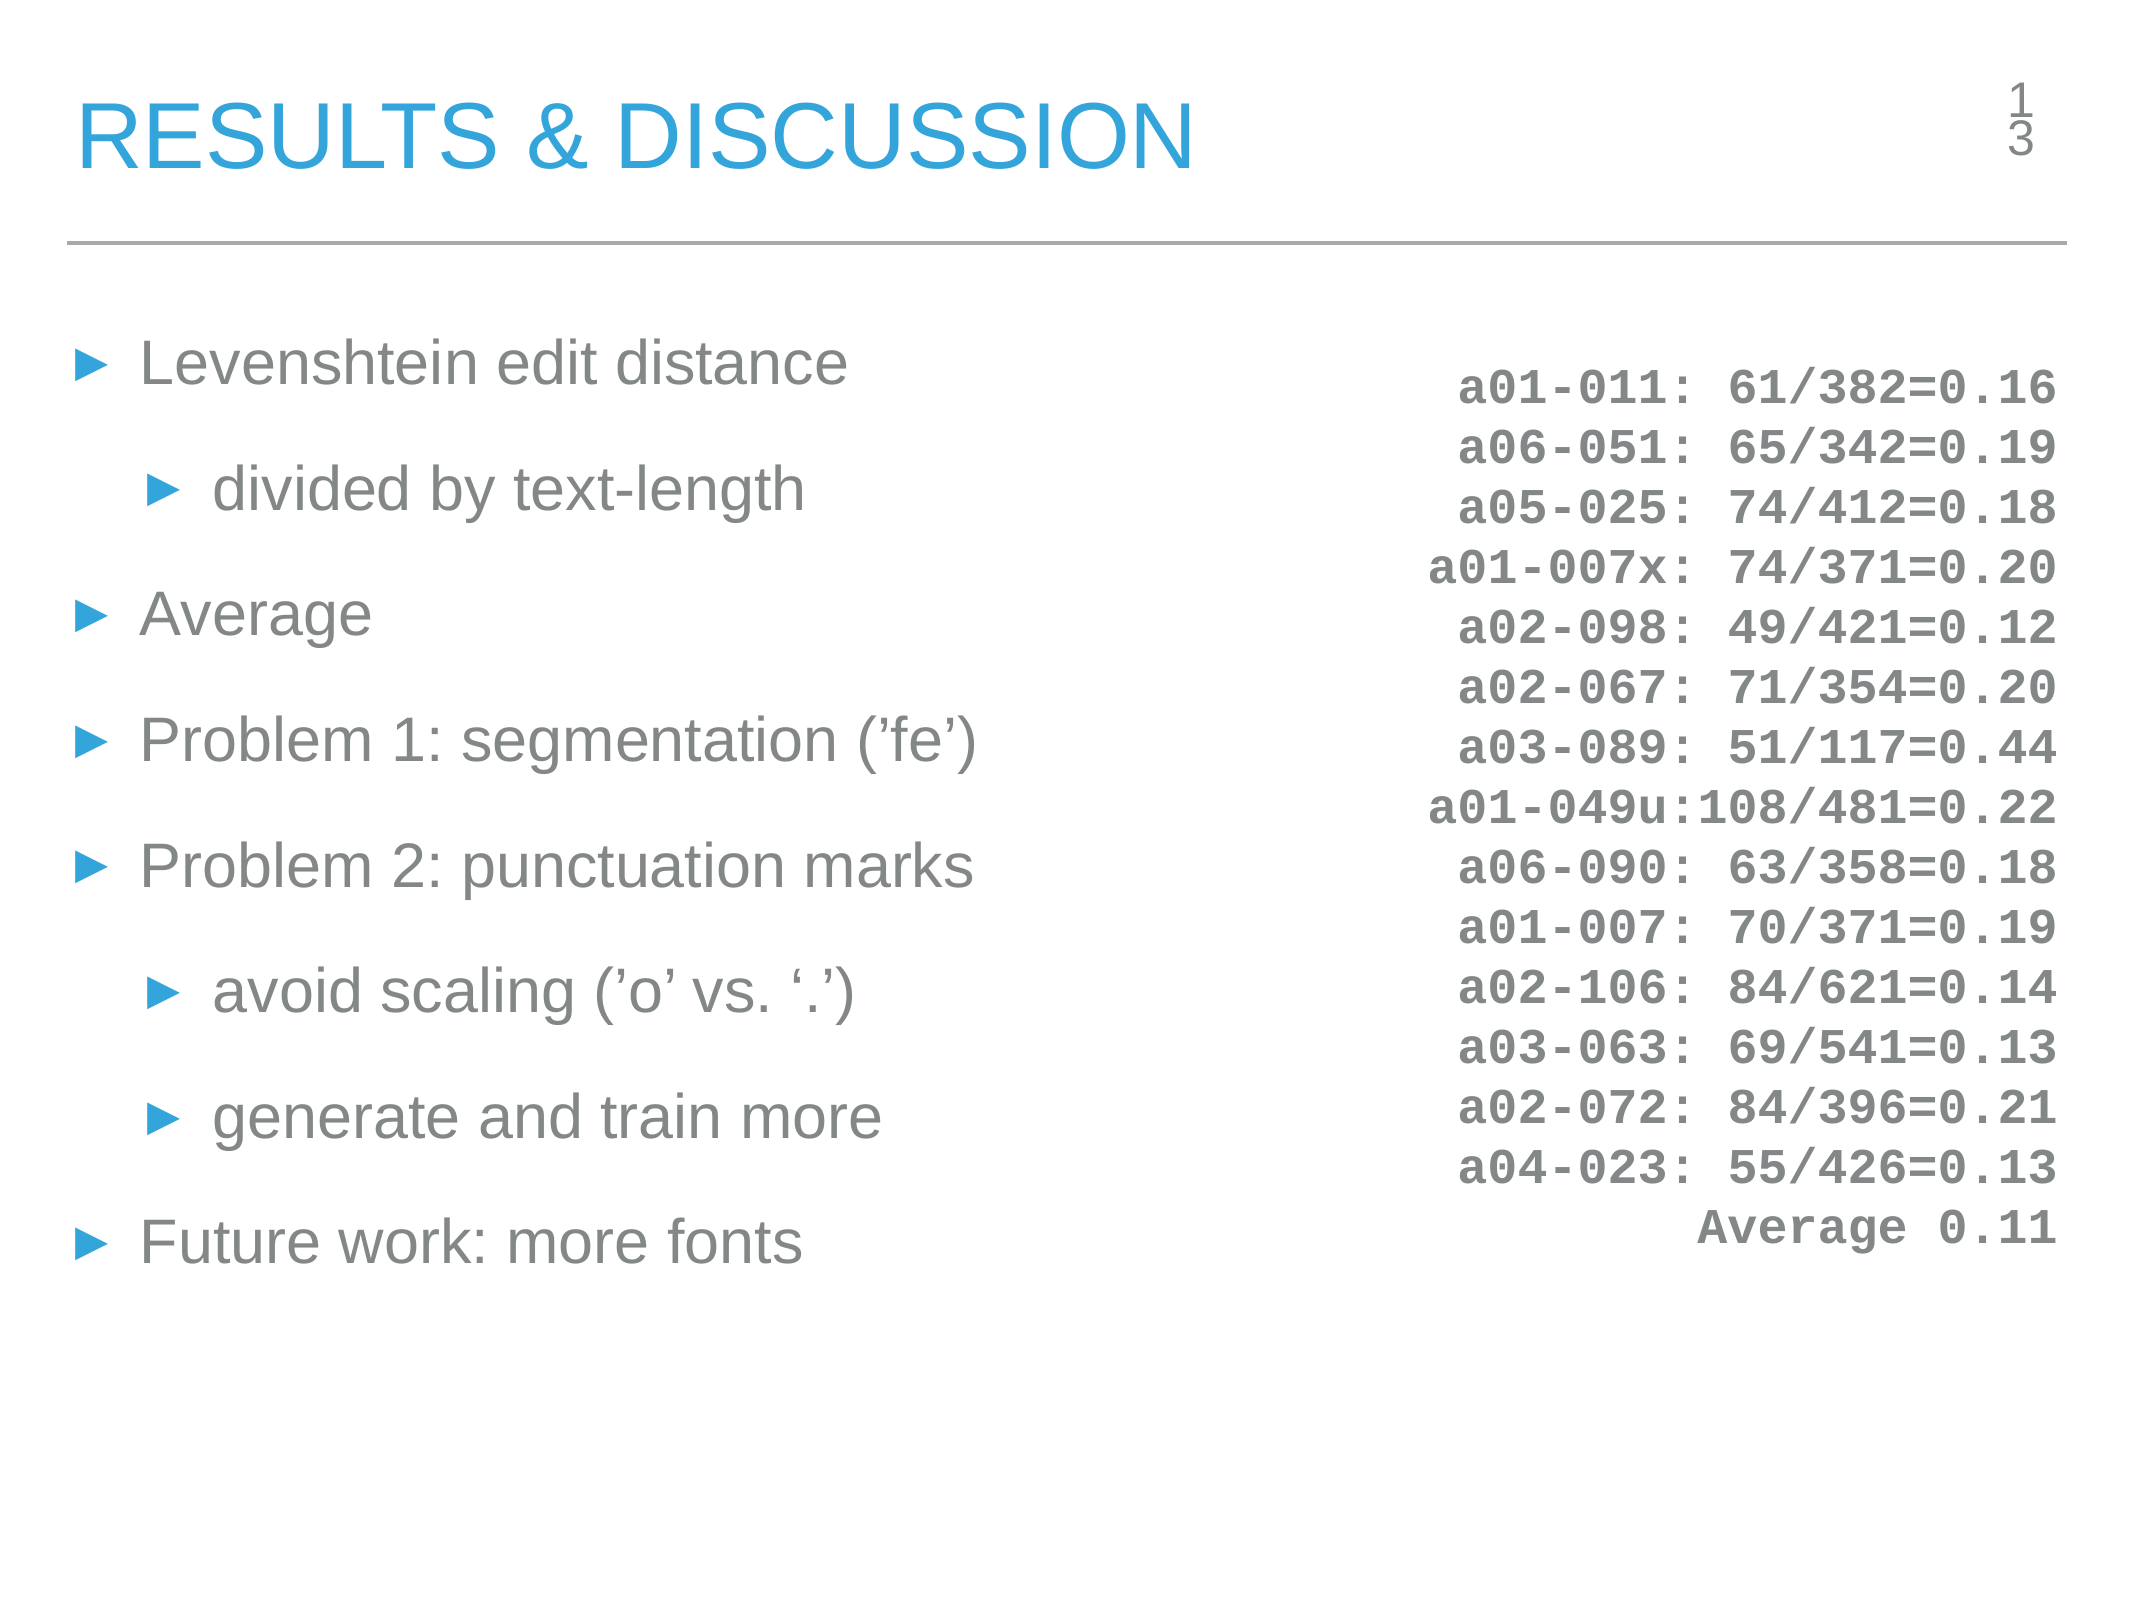

13
# Results & Discussion
Levenshtein edit distance
divided by text-length
Average
Problem 1: segmentation (’fe’)
Problem 2: punctuation marks
avoid scaling (’o’ vs. ‘.’)
generate and train more
Future work: more fonts
a01-011: 61/382=0.16
a06-051: 65/342=0.19
a05-025: 74/412=0.18
a01-007x: 74/371=0.20
a02-098: 49/421=0.12
a02-067: 71/354=0.20
a03-089: 51/117=0.44
a01-049u:108/481=0.22
a06-090: 63/358=0.18
a01-007: 70/371=0.19
a02-106: 84/621=0.14
a03-063: 69/541=0.13
a02-072: 84/396=0.21
a04-023: 55/426=0.13
Average 0.11